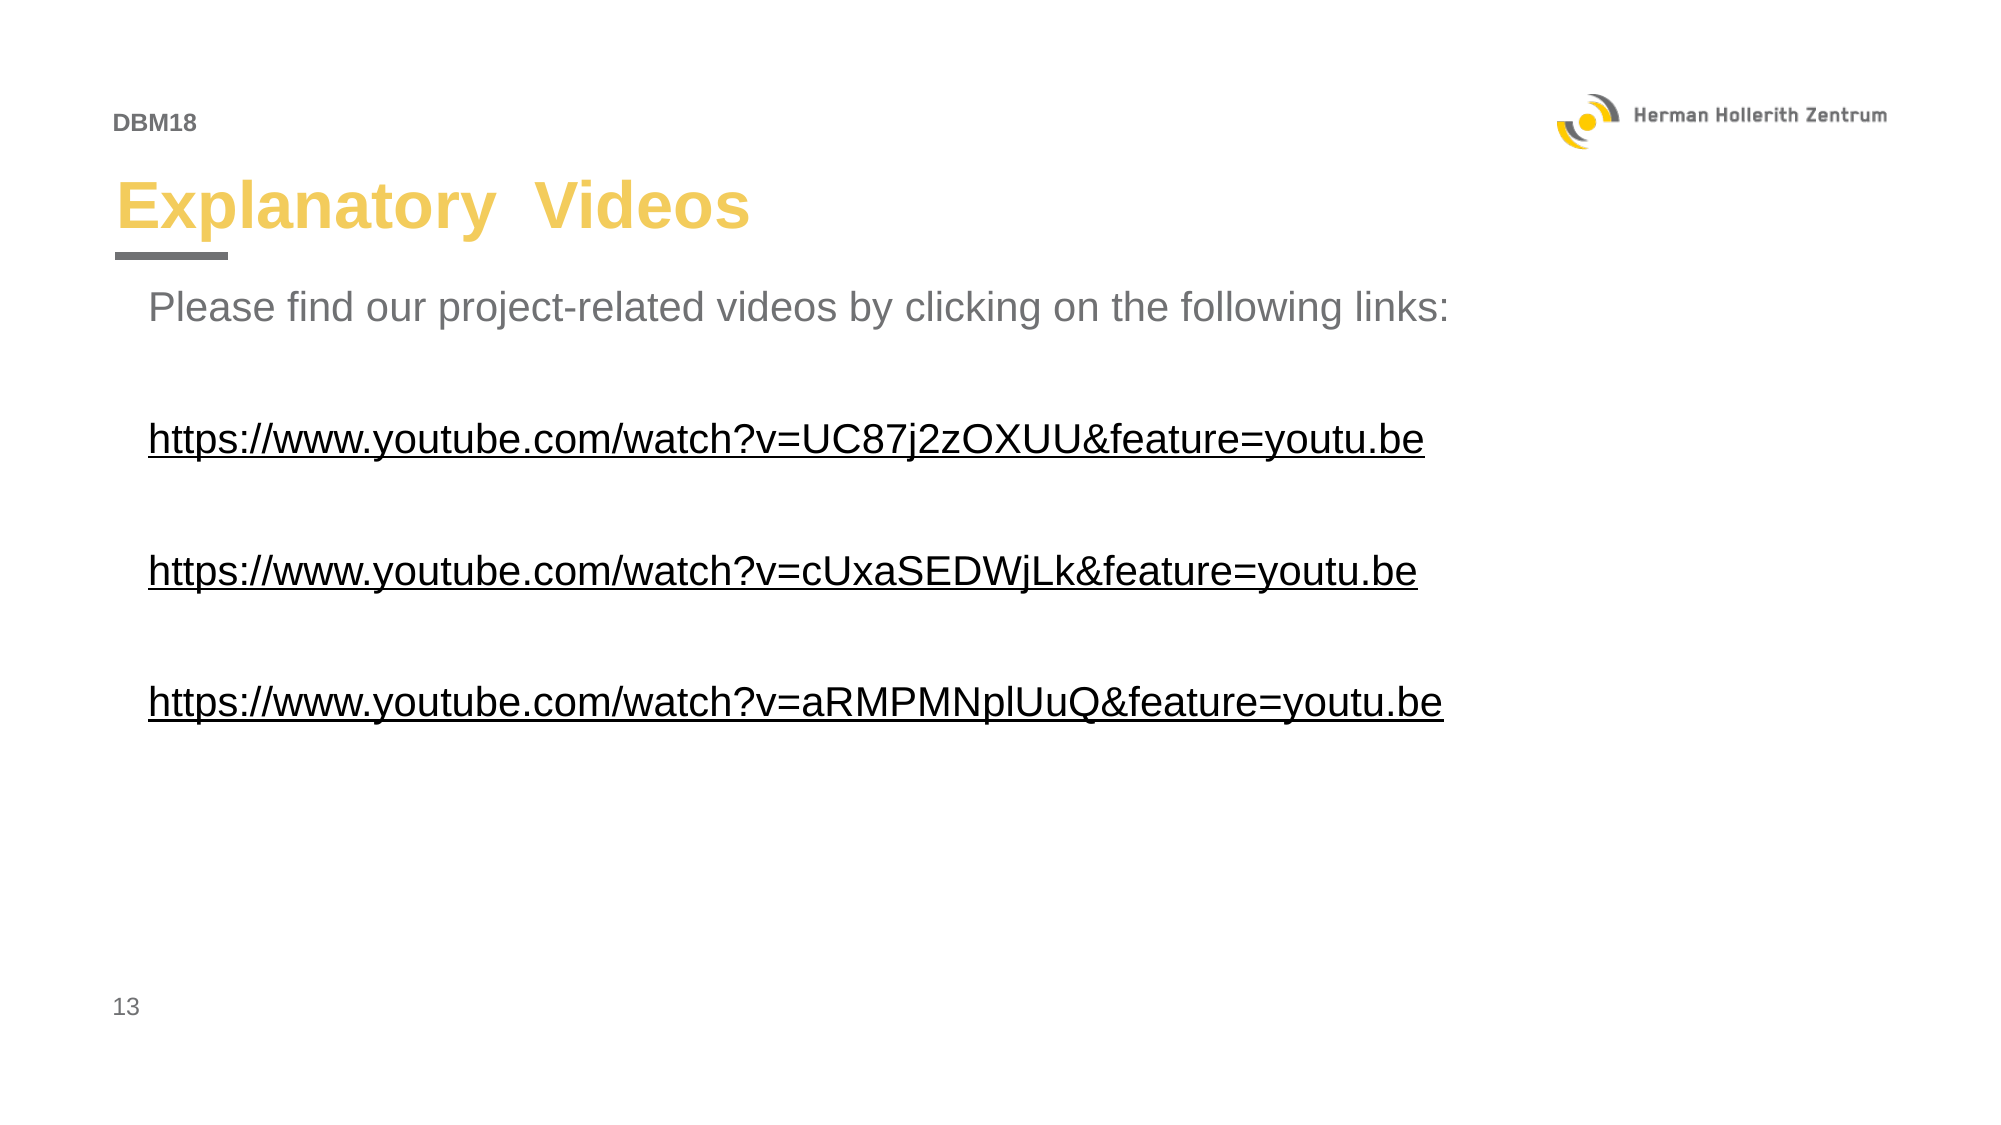

# Explanatory  Videos
Please find our project-related videos by clicking on the following links:

https://www.youtube.com/watch?v=UC87j2zOXUU&feature=youtu.be

https://www.youtube.com/watch?v=cUxaSEDWjLk&feature=youtu.be

https://www.youtube.com/watch?v=aRMPMNplUuQ&feature=youtu.be